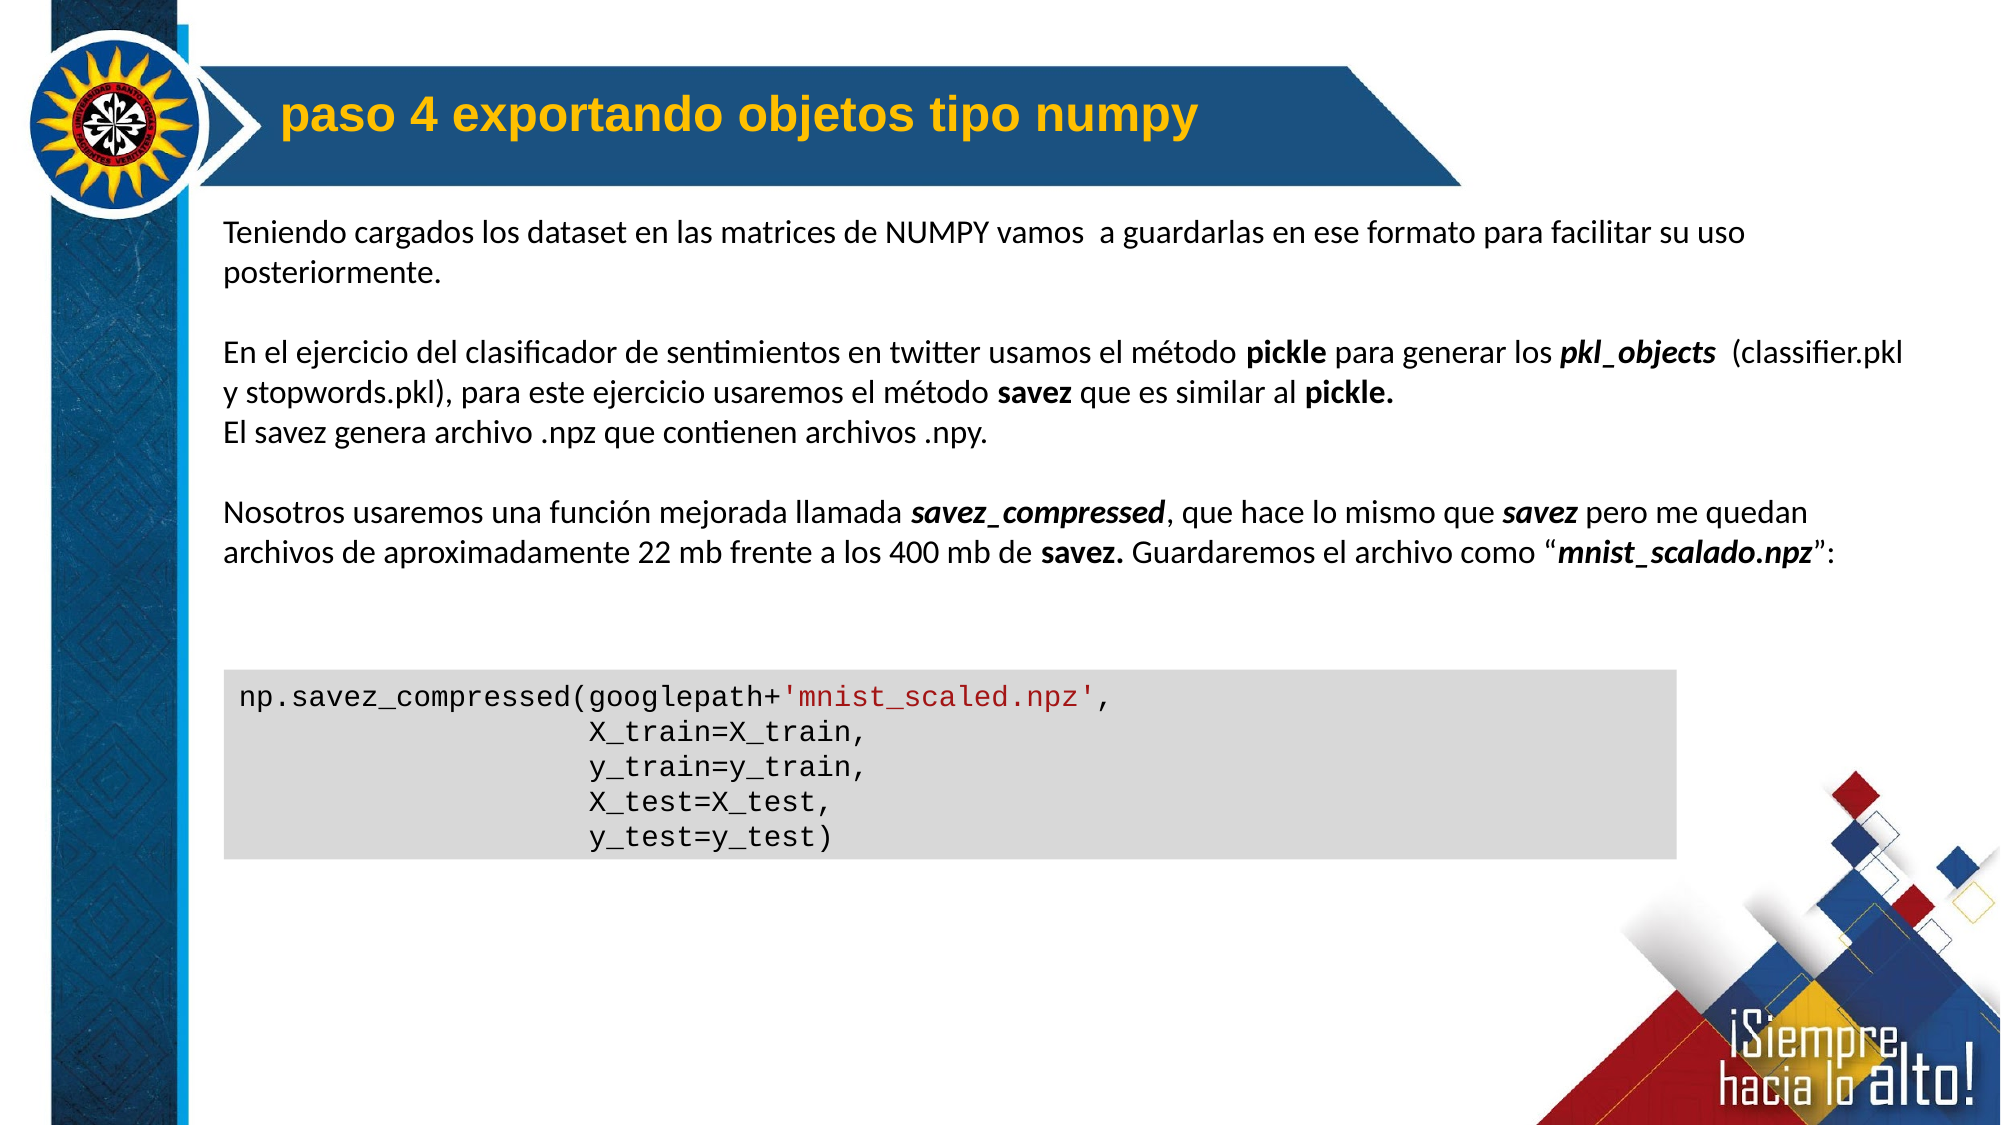

paso 4 exportando objetos tipo numpy
Teniendo cargados los dataset en las matrices de NUMPY vamos  a guardarlas en ese formato para facilitar su uso posteriormente.

En el ejercicio del clasificador de sentimientos en twitter usamos el método pickle para generar los pkl_objects  (classifier.pkl  y stopwords.pkl), para este ejercicio usaremos el método savez que es similar al pickle.
El savez genera archivo .npz que contienen archivos .npy.

Nosotros usaremos una función mejorada llamada savez_compressed, que hace lo mismo que savez pero me quedan archivos de aproximadamente 22 mb frente a los 400 mb de savez. Guardaremos el archivo como “mnist_scalado.npz”:
np.savez_compressed(googlepath+'mnist_scaled.npz',
                    X_train=X_train,
                    y_train=y_train,
                    X_test=X_test,
                    y_test=y_test)